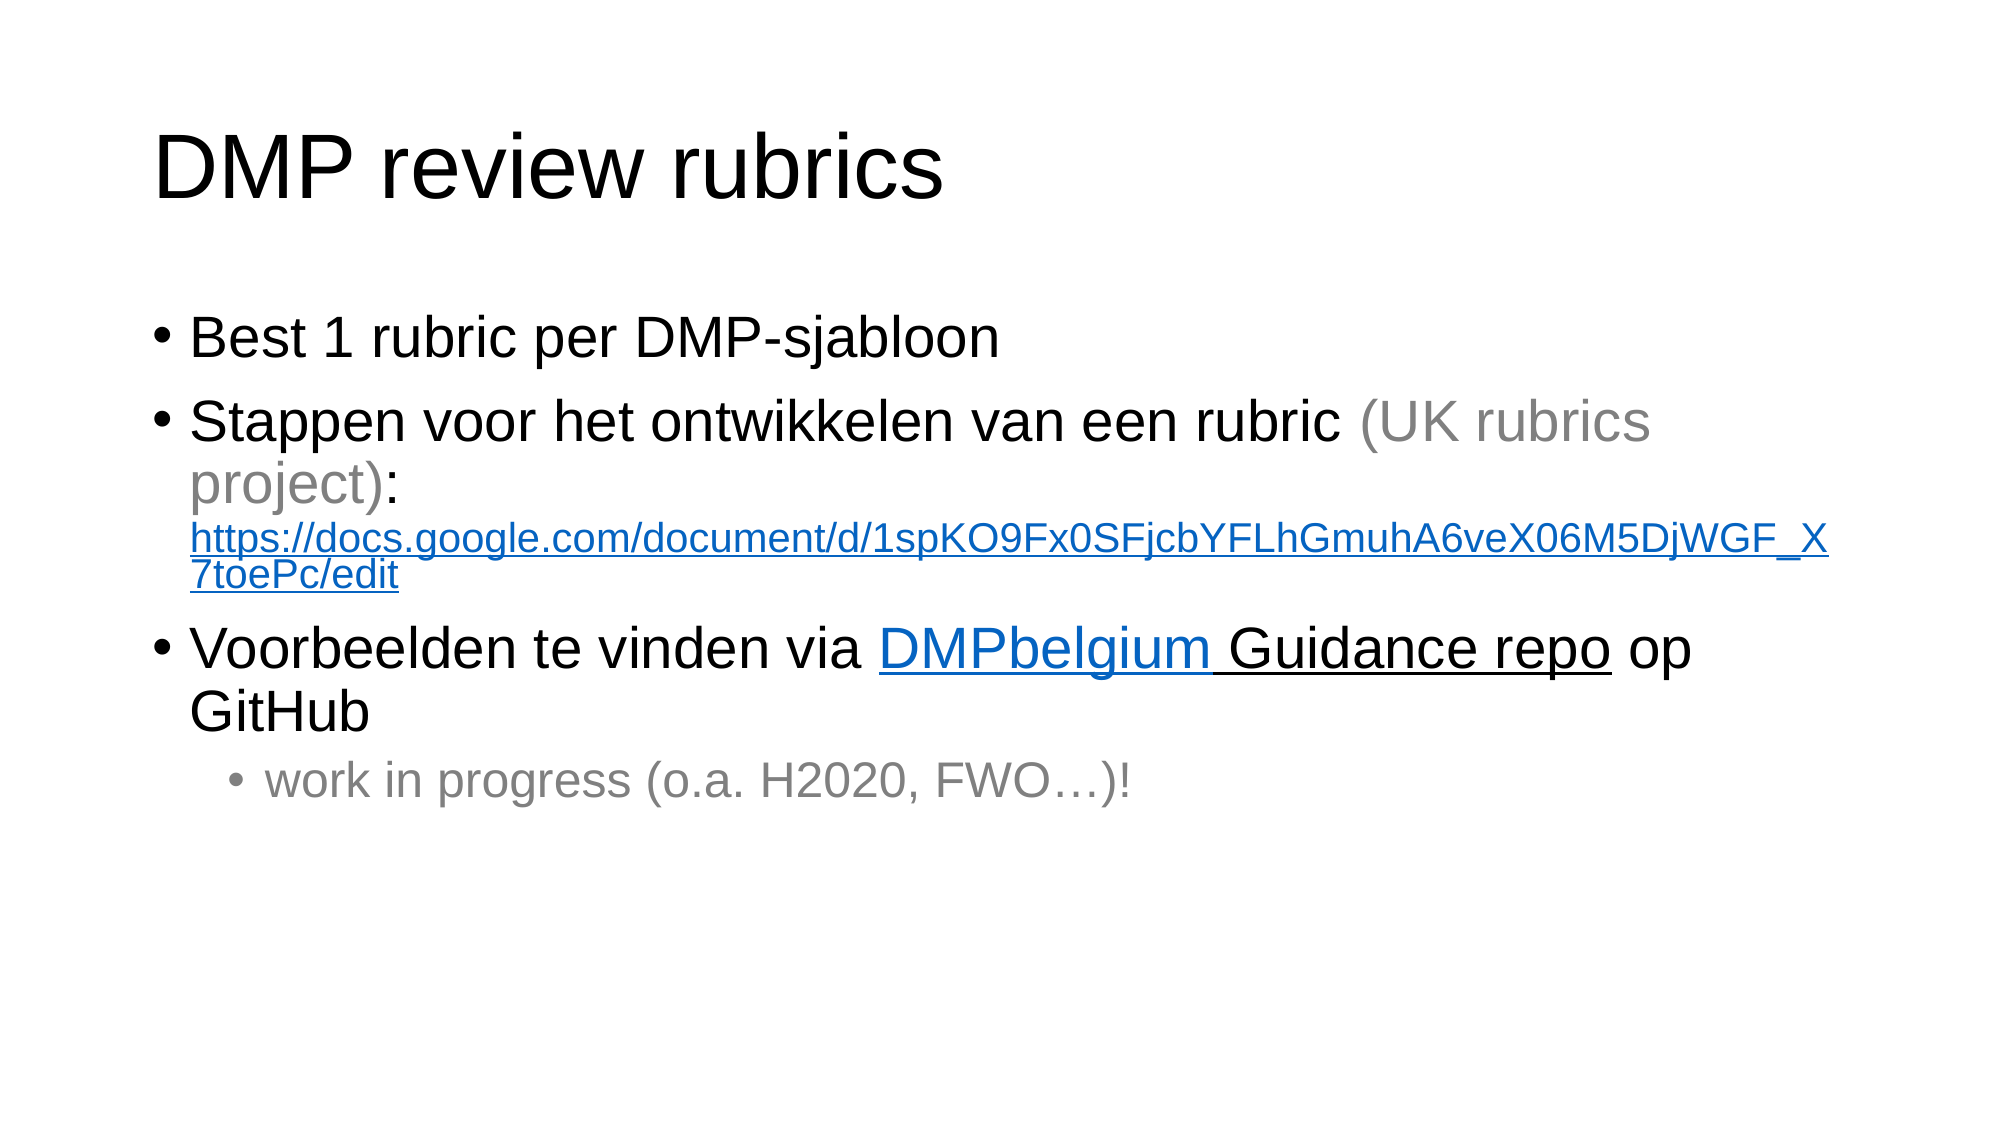

# DMP review rubrics
Best 1 rubric per DMP-sjabloon
Stappen voor het ontwikkelen van een rubric (UK rubrics project): https://docs.google.com/document/d/1spKO9Fx0SFjcbYFLhGmuhA6veX06M5DjWGF_X7toePc/edit
Voorbeelden te vinden via DMPbelgium Guidance repo op GitHub
work in progress (o.a. H2020, FWO…)!